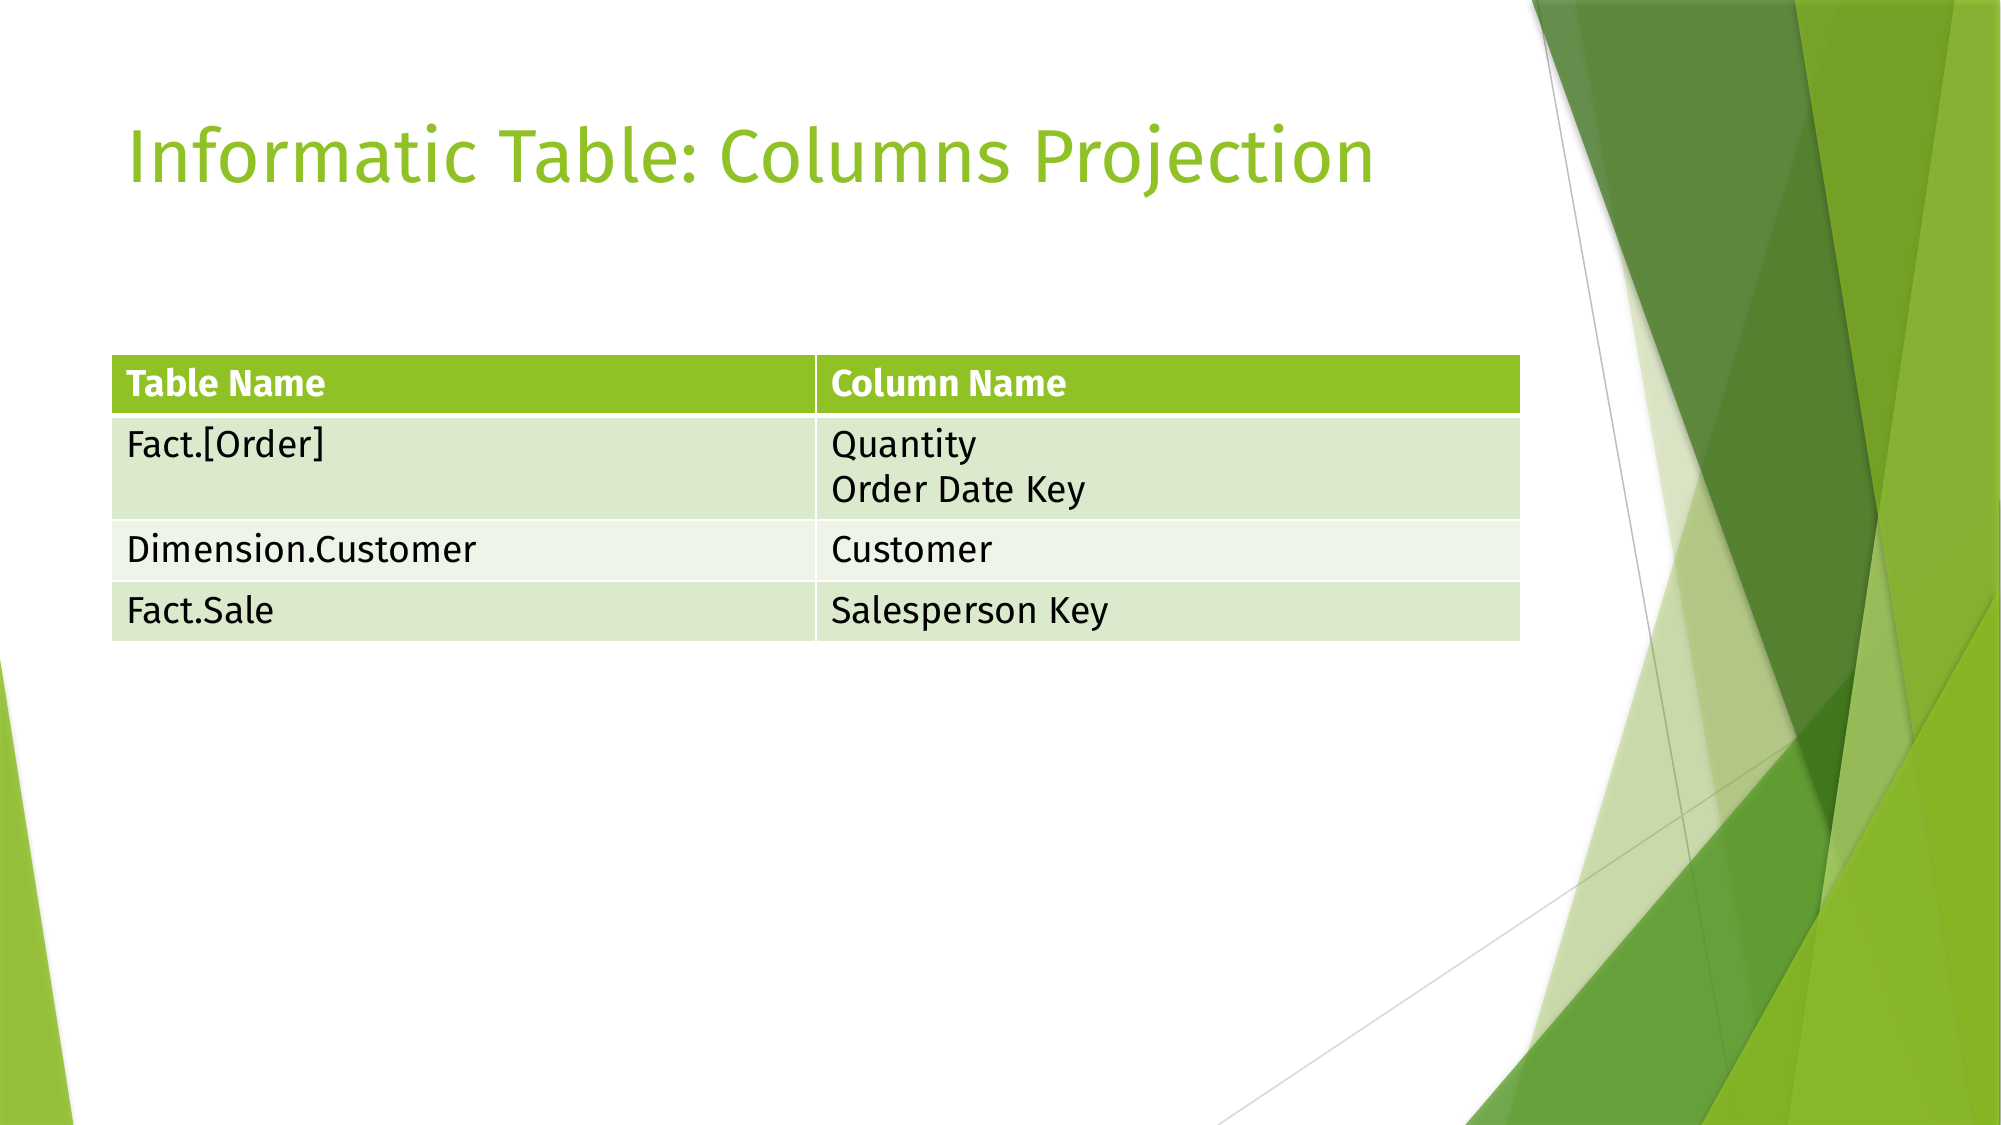

# Informatic Table: Columns Projection
| Table Name | Column Name |
| --- | --- |
| Fact.[Order] | Quantity Order Date Key |
| Dimension.Customer | Customer |
| Fact.Sale | Salesperson Key |